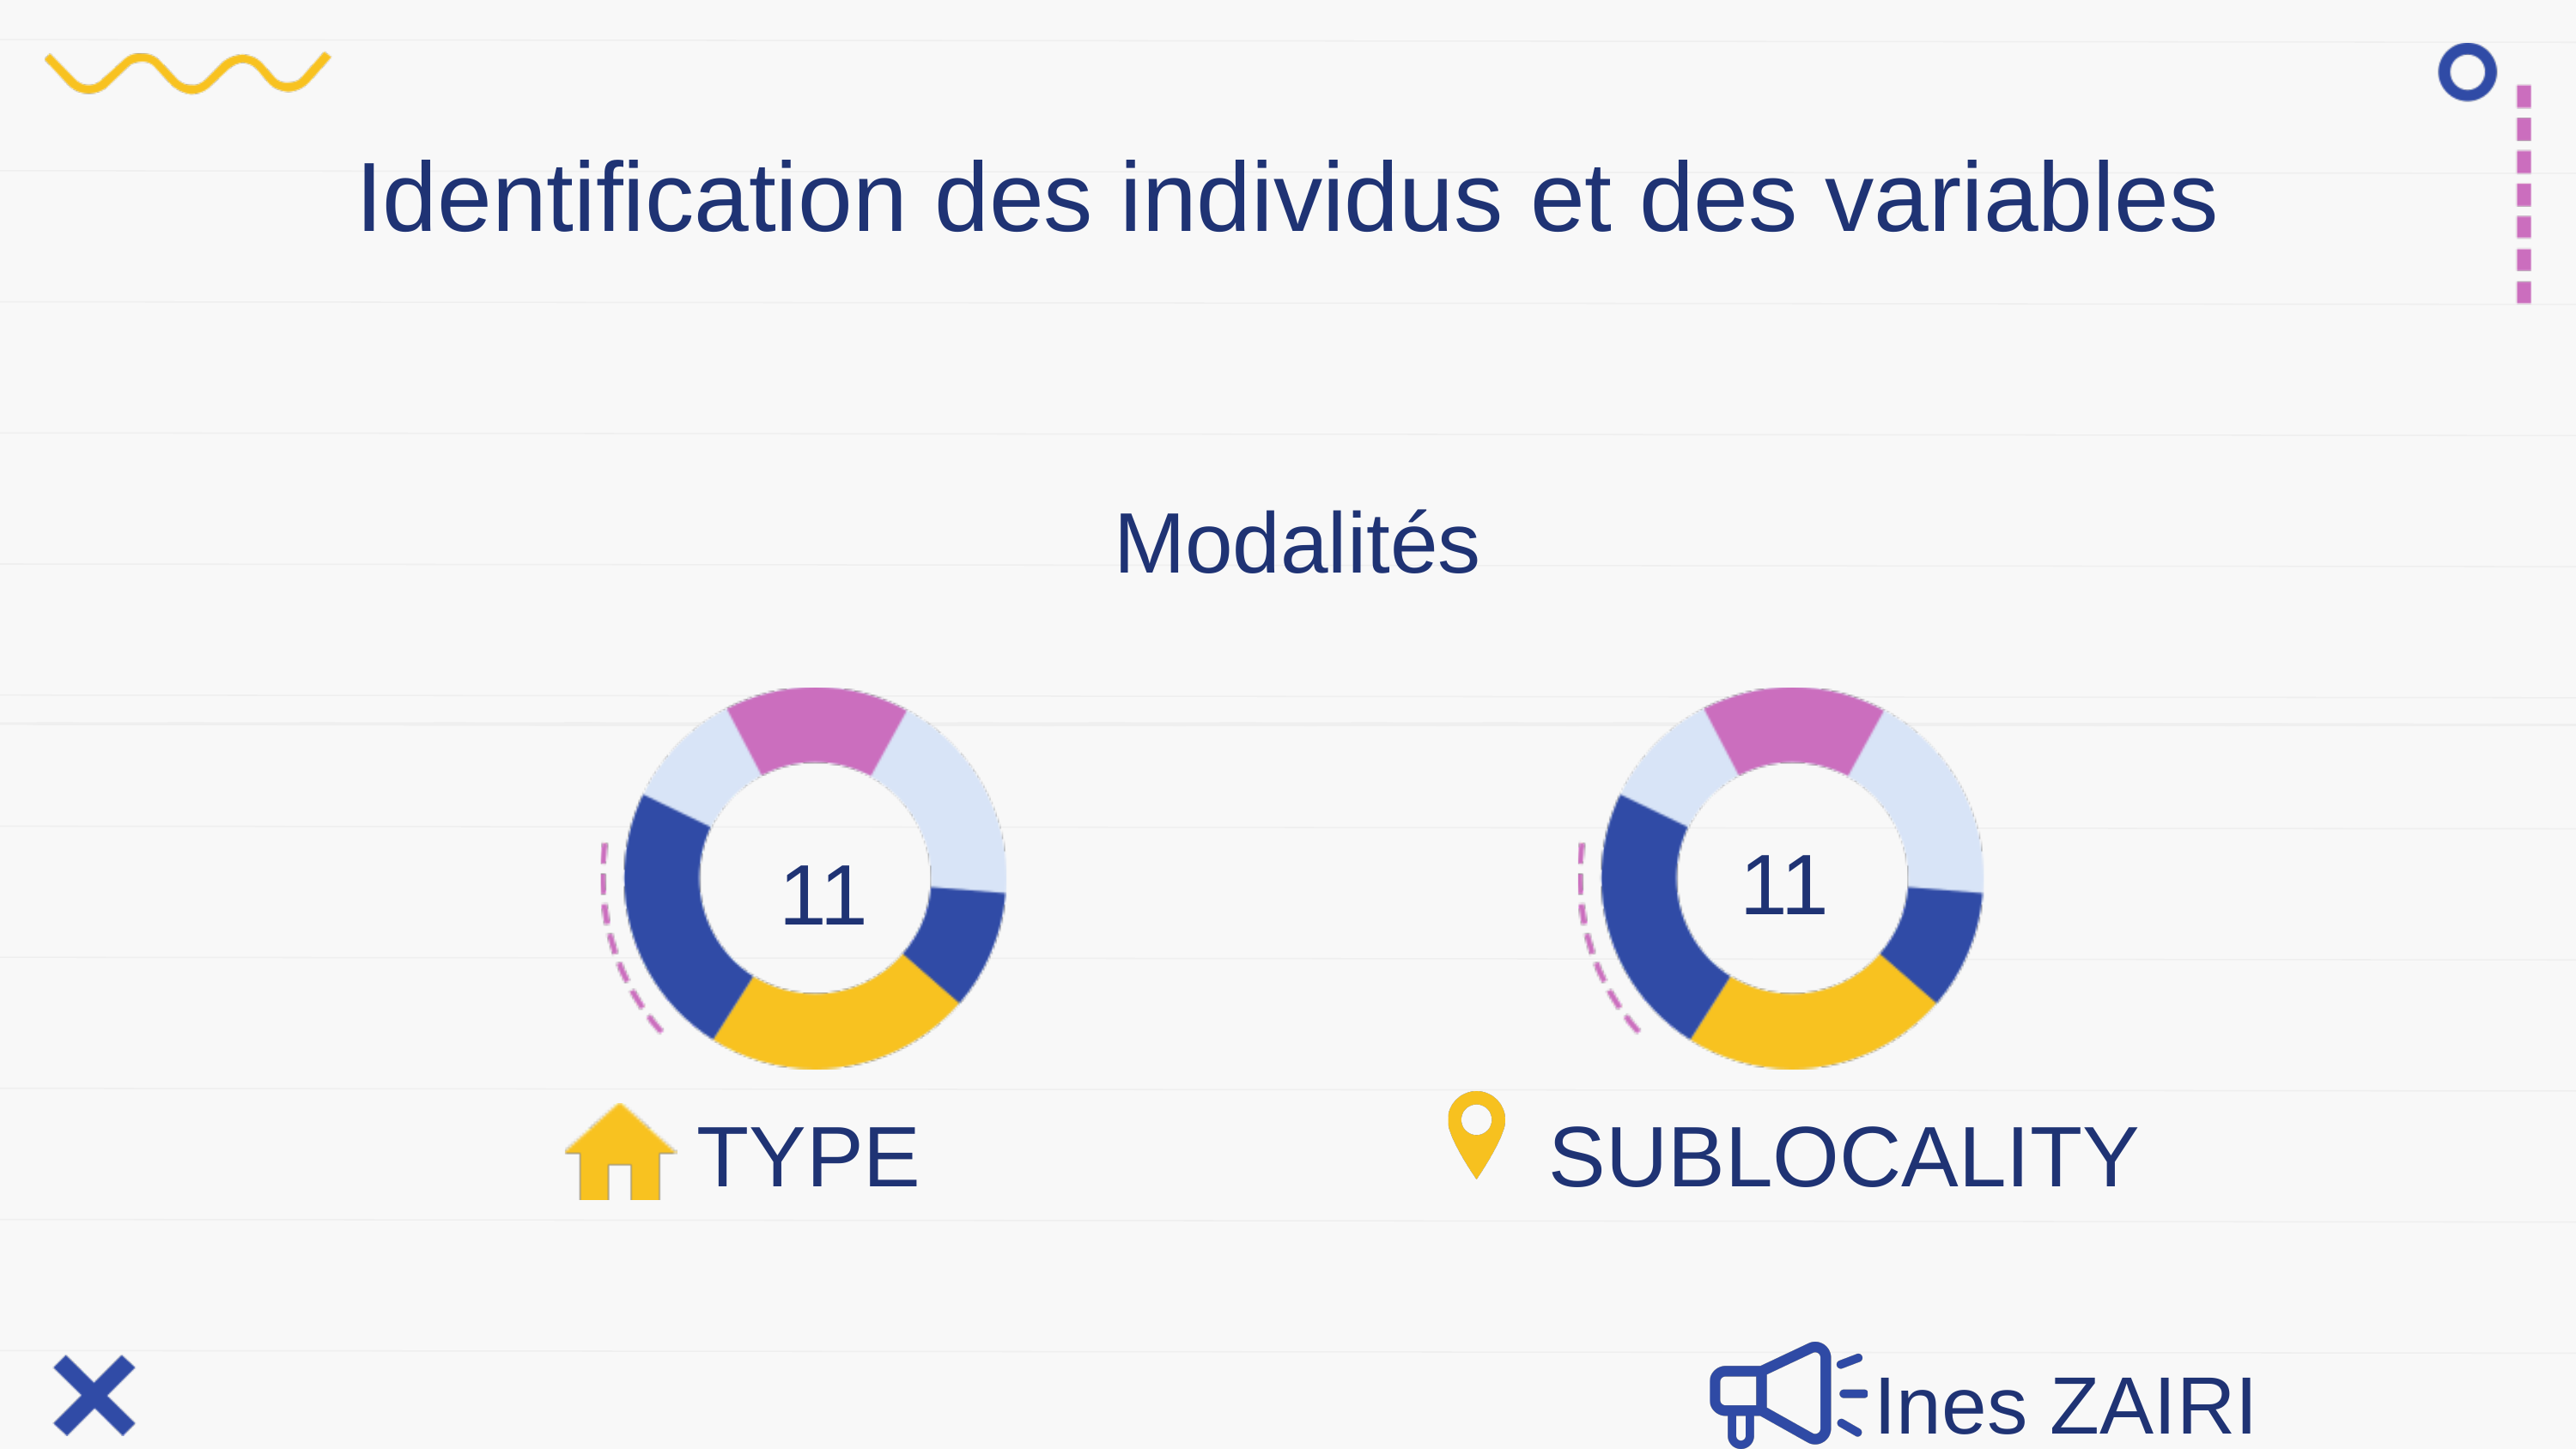

Identification des individus et des variables

Modalités

11
11

TYPE
SUBLOCALITY

Ines ZAIRI